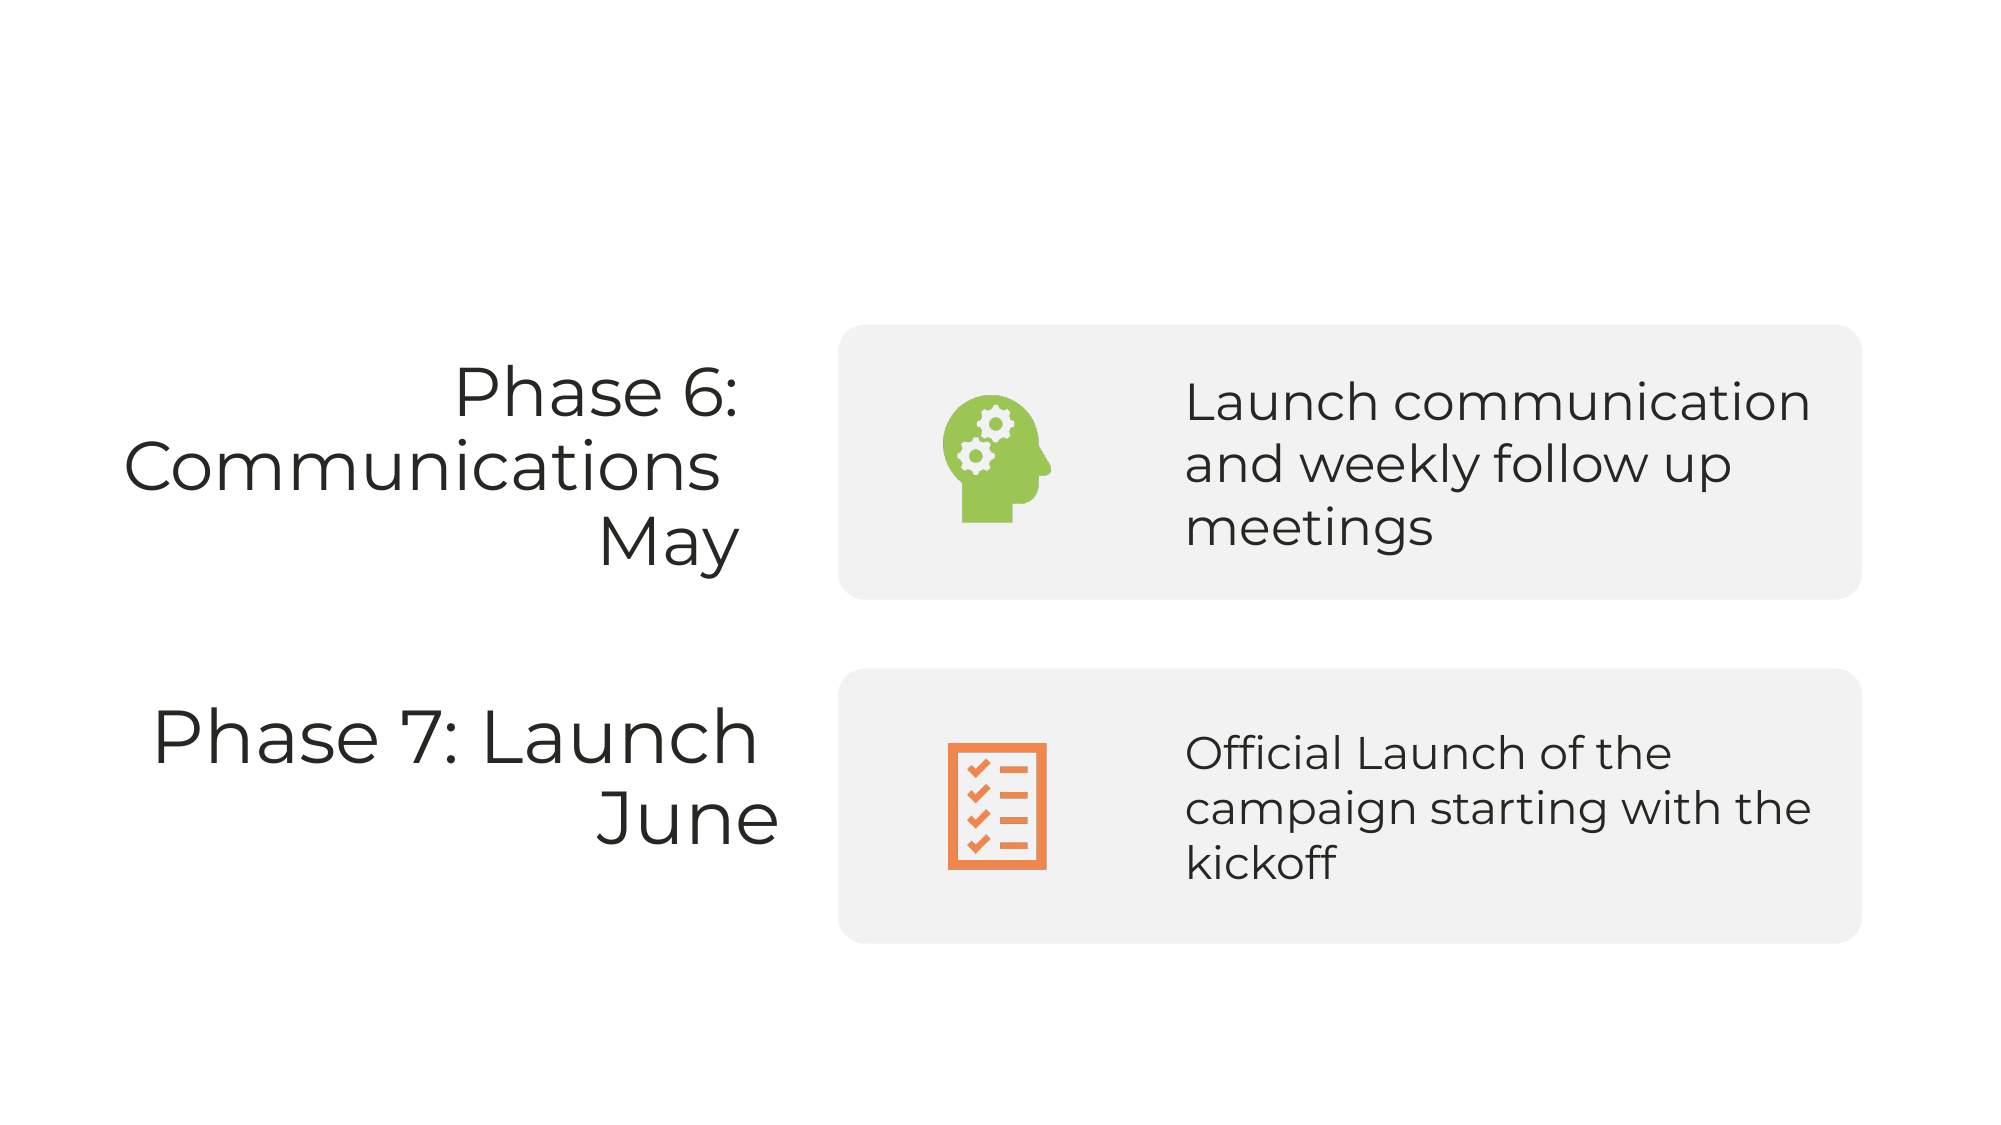

Launch communication and weekly follow up meetings
Official Launch of the campaign starting with the kickoff
# Phase 6: Communications May
Phase 7: Launch
June